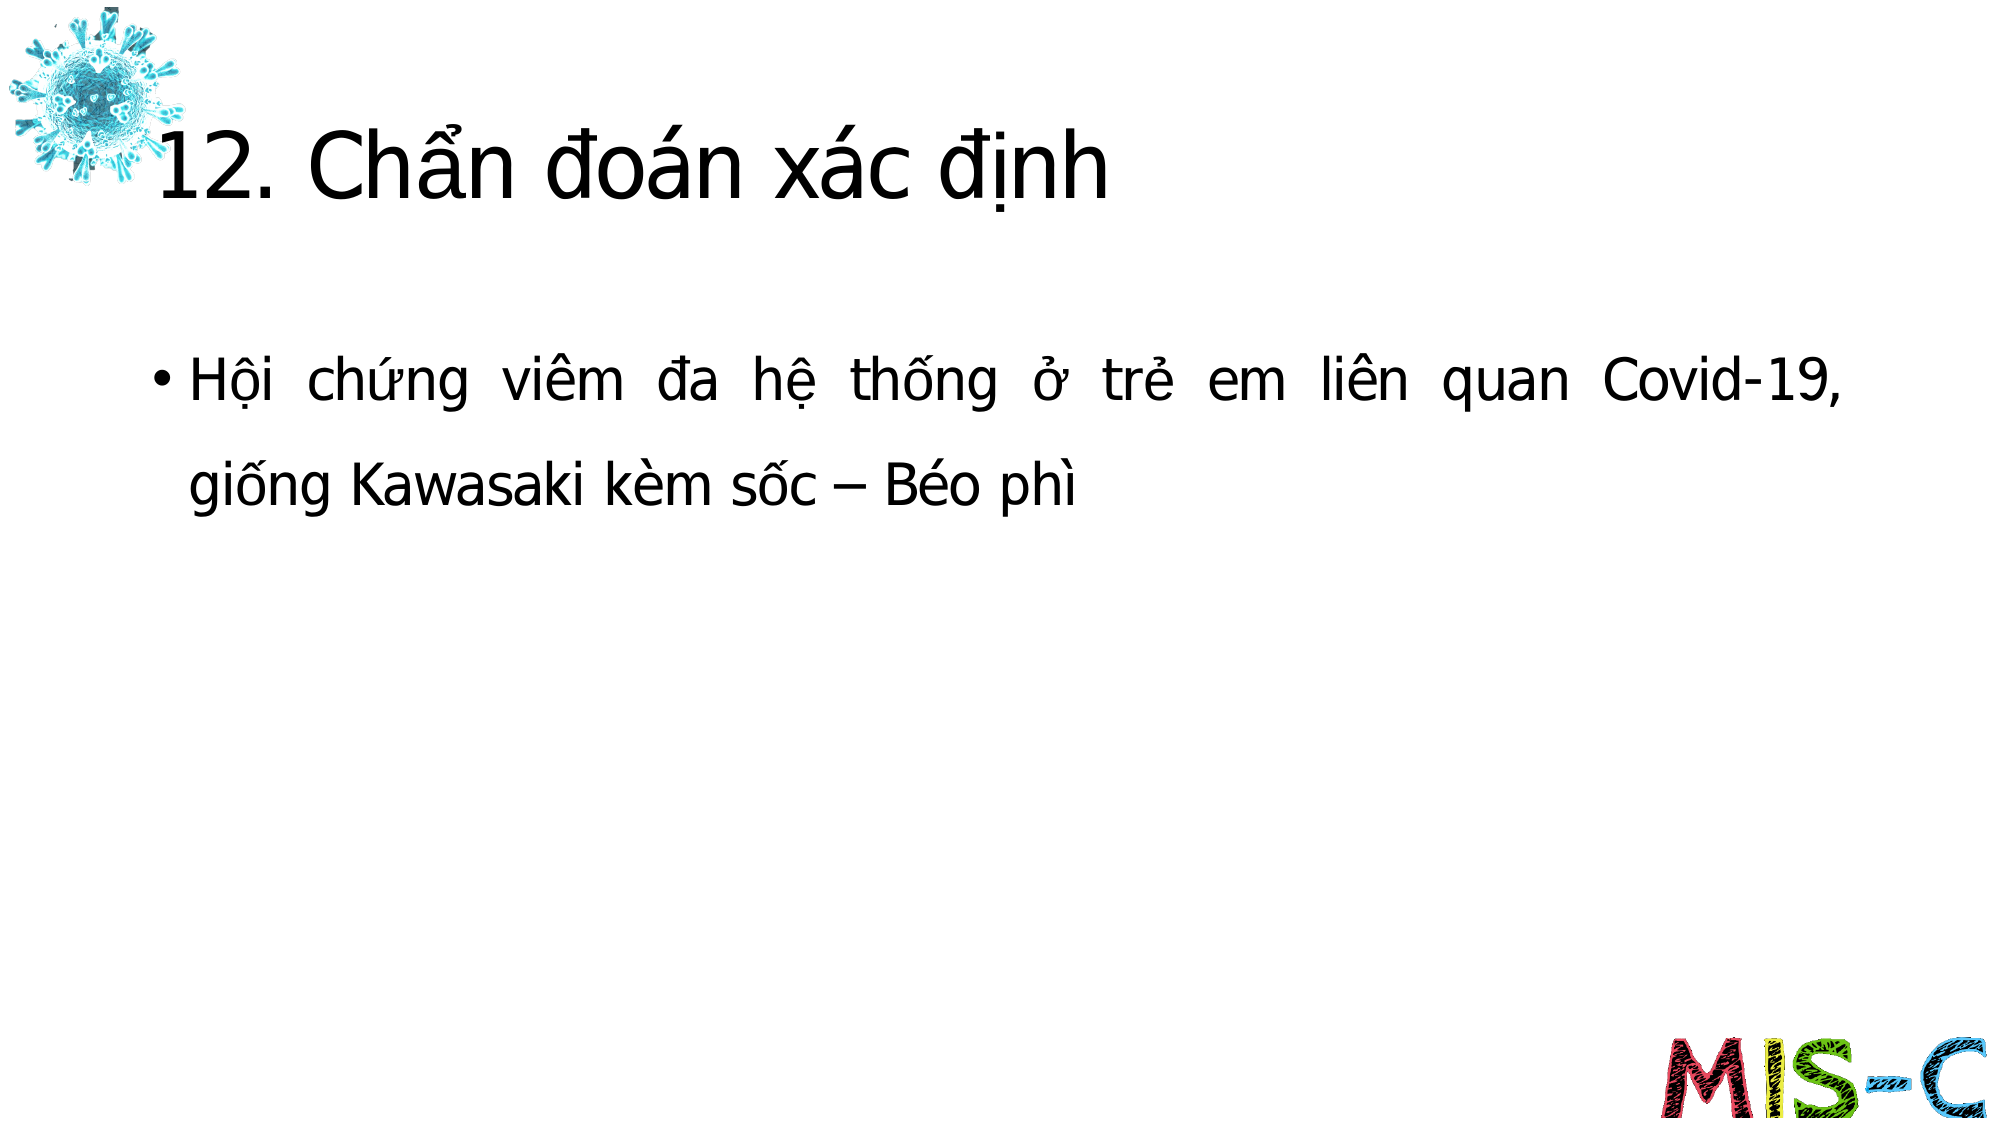

# 12. Chẩn đoán xác định
Hội chứng viêm đa hệ thống ở trẻ em liên quan Covid-19, giống Kawasaki kèm sốc – Béo phì